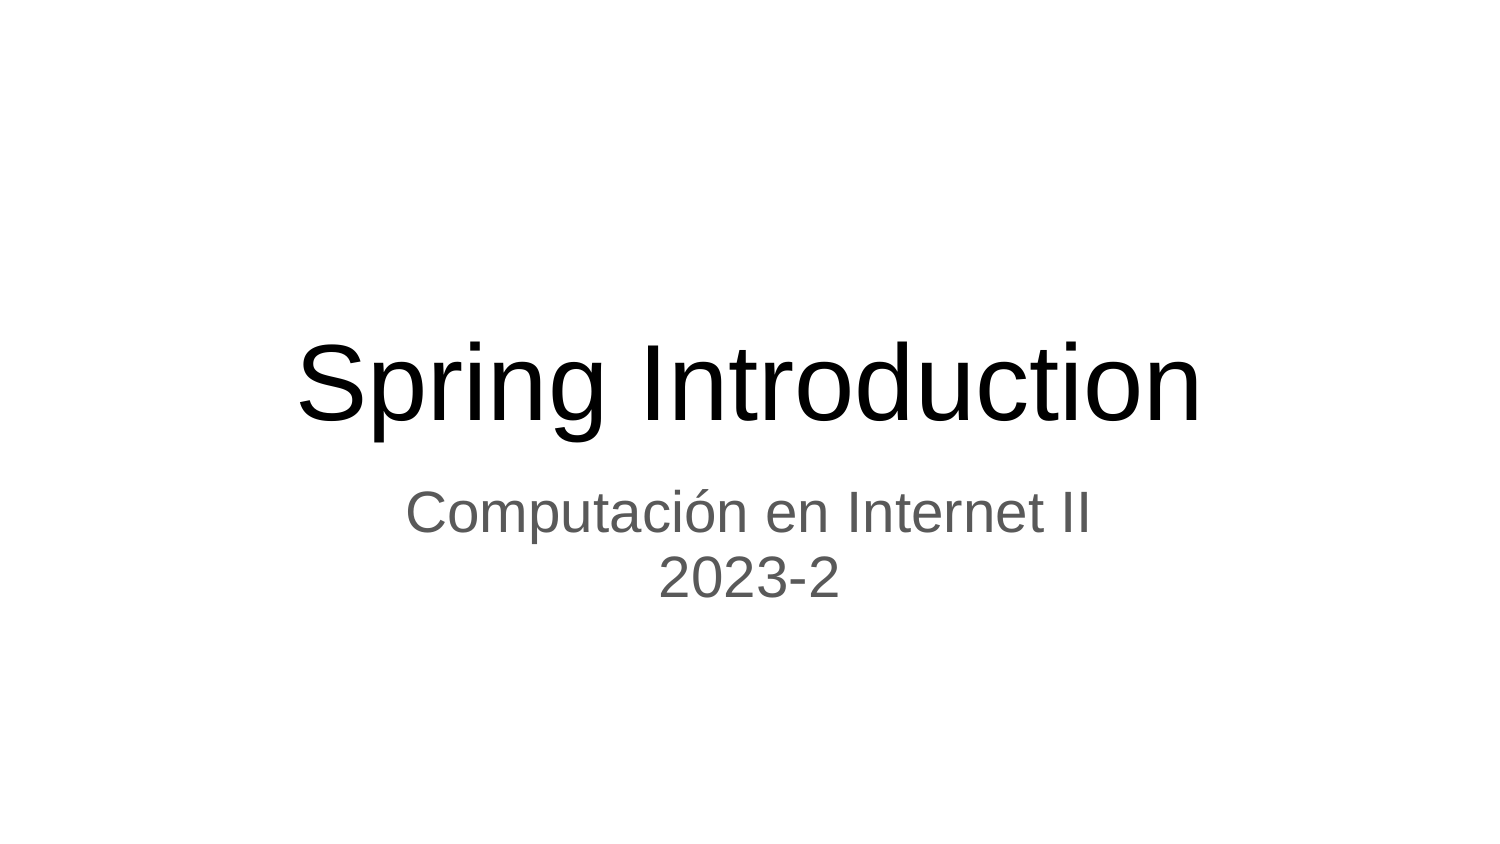

# Spring Introduction
Computación en Internet II
2023-2